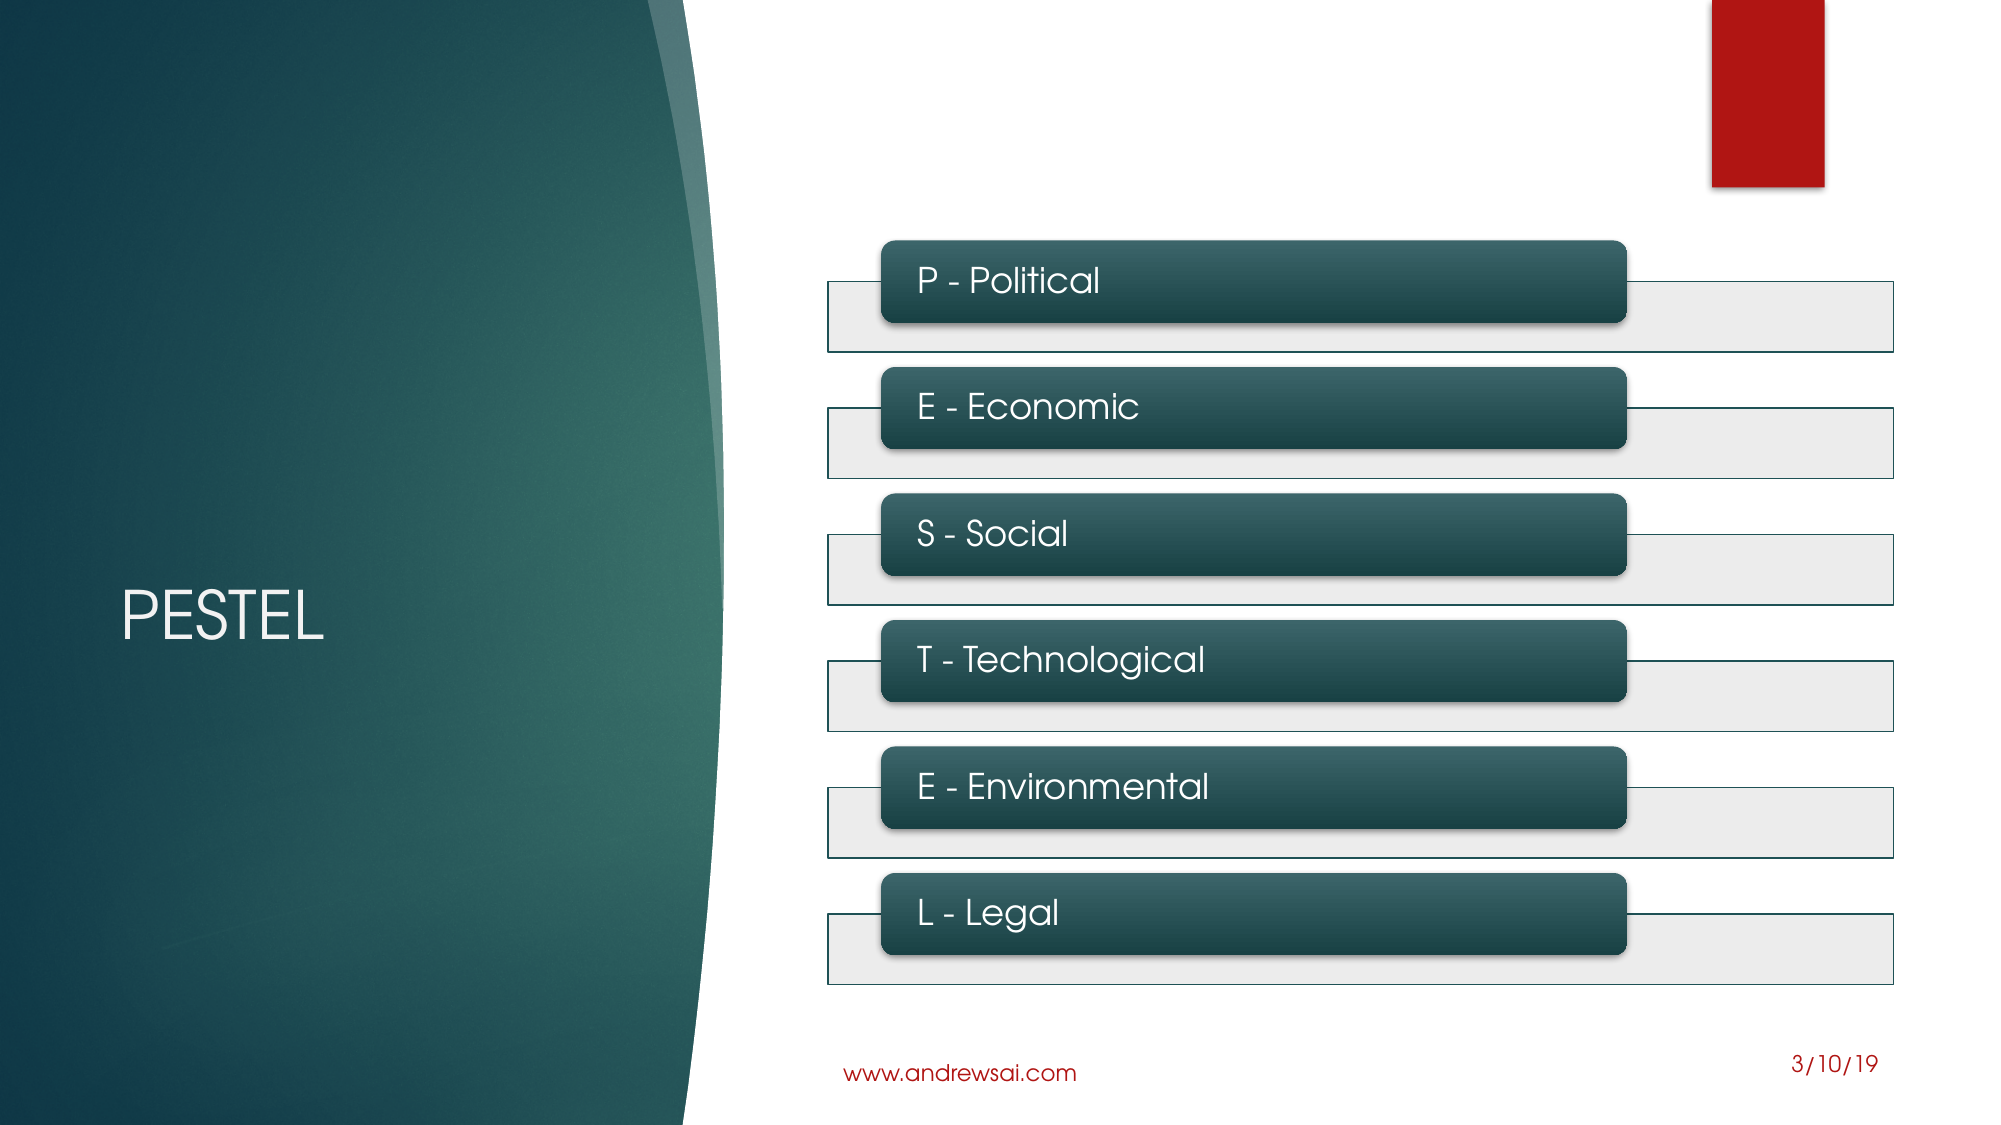

# PESTEL
P - Political
E - Economic
S - Social
T - Technological
E - Environmental
L - Legal
3/10/19
www.andrewsai.com